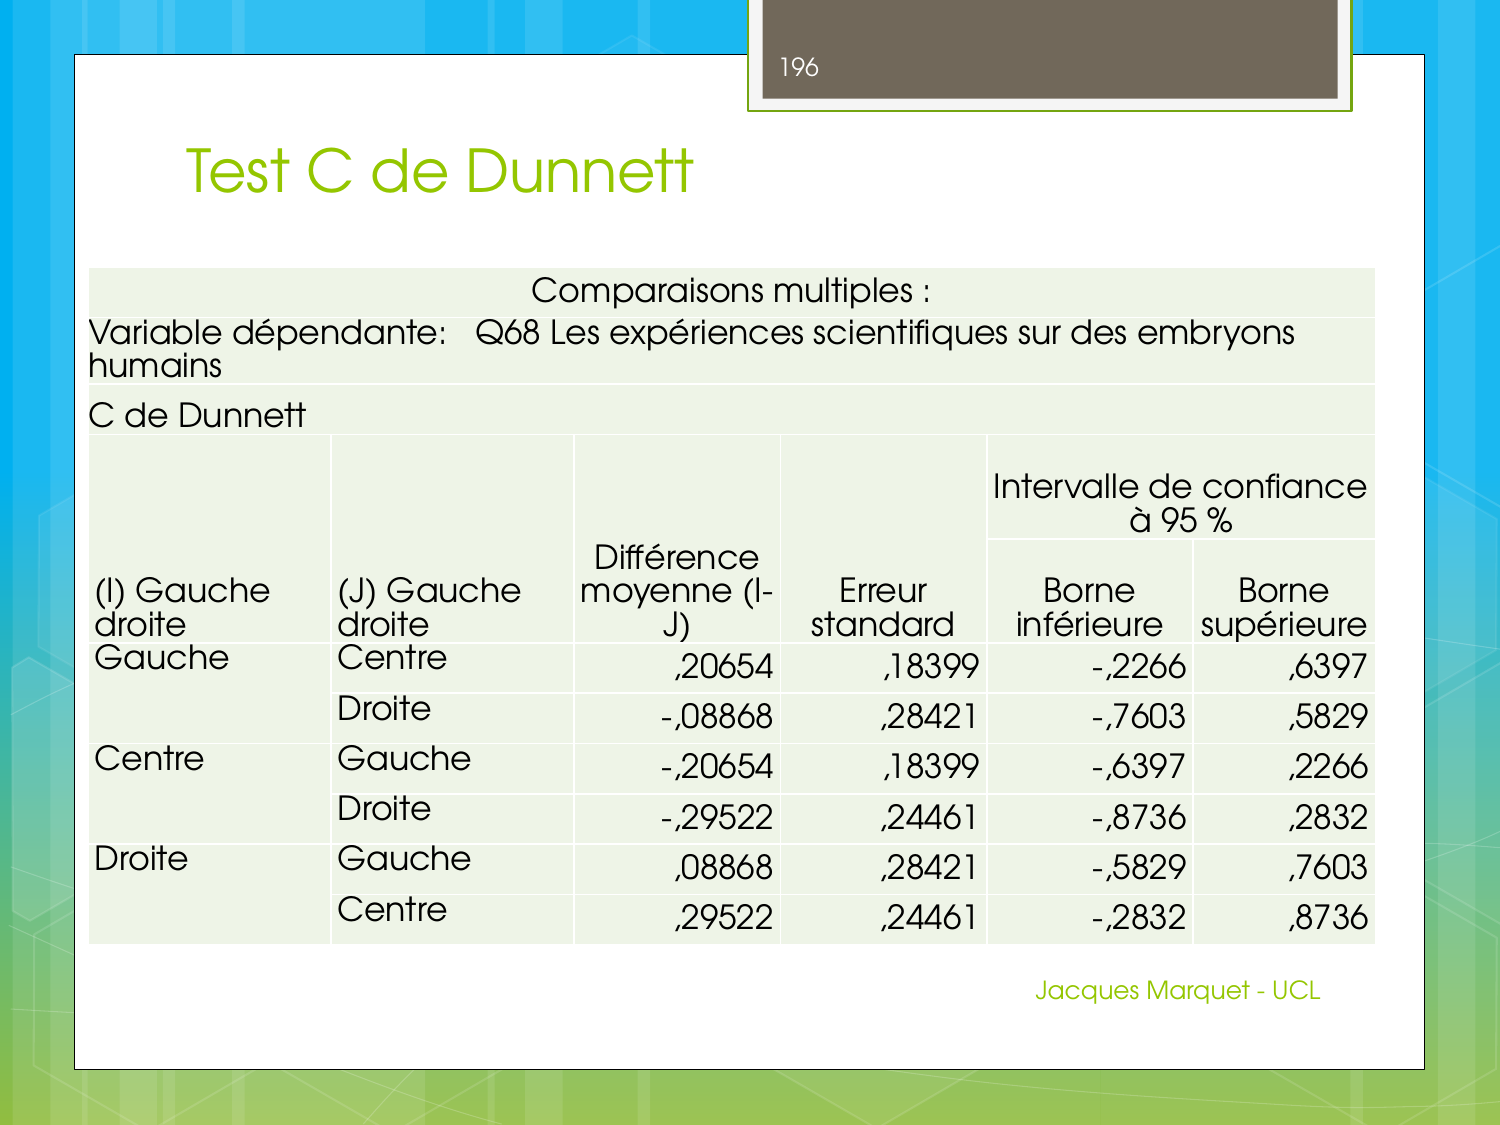

196
# Test C de Dunnett
| Comparaisons multiples : |  |  |  |  |  |
| --- | --- | --- | --- | --- | --- |
| Variable dépendante: Q68 Les expériences scientifiques sur des embryons humains |  |  |  |  |  |
| C de Dunnett |  |  |  |  |  |
| (I) Gauche droite | (J) Gauche droite | Différence moyenne (I-J) | Erreur standard | Intervalle de confiance à 95 % |  |
|  |  |  |  | Borne inférieure | Borne supérieure |
| Gauche | Centre | ,20654 | ,18399 | -,2266 | ,6397 |
|  | Droite | -,08868 | ,28421 | -,7603 | ,5829 |
| Centre | Gauche | -,20654 | ,18399 | -,6397 | ,2266 |
|  | Droite | -,29522 | ,24461 | -,8736 | ,2832 |
| Droite | Gauche | ,08868 | ,28421 | -,5829 | ,7603 |
|  | Centre | ,29522 | ,24461 | -,2832 | ,8736 |

Jacques Marquet - UCL